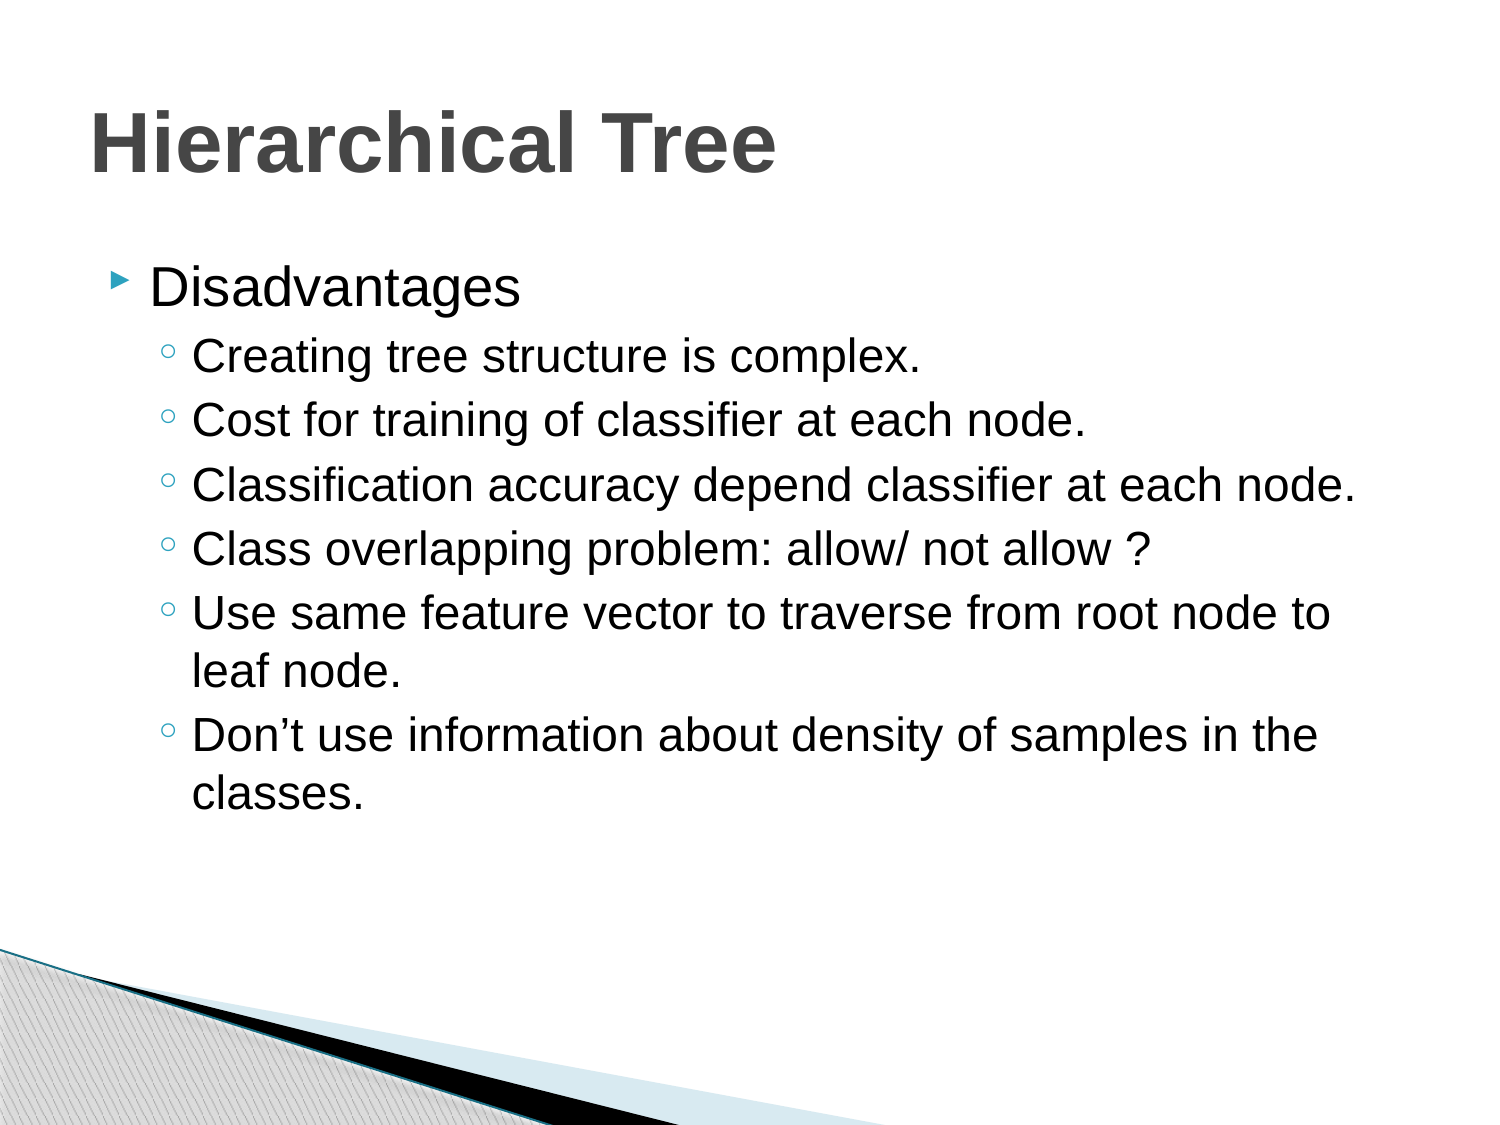

# Hierarchical Tree
Disadvantages
Creating tree structure is complex.
Cost for training of classifier at each node.
Classification accuracy depend classifier at each node.
Class overlapping problem: allow/ not allow ?
Use same feature vector to traverse from root node to leaf node.
Don’t use information about density of samples in the classes.